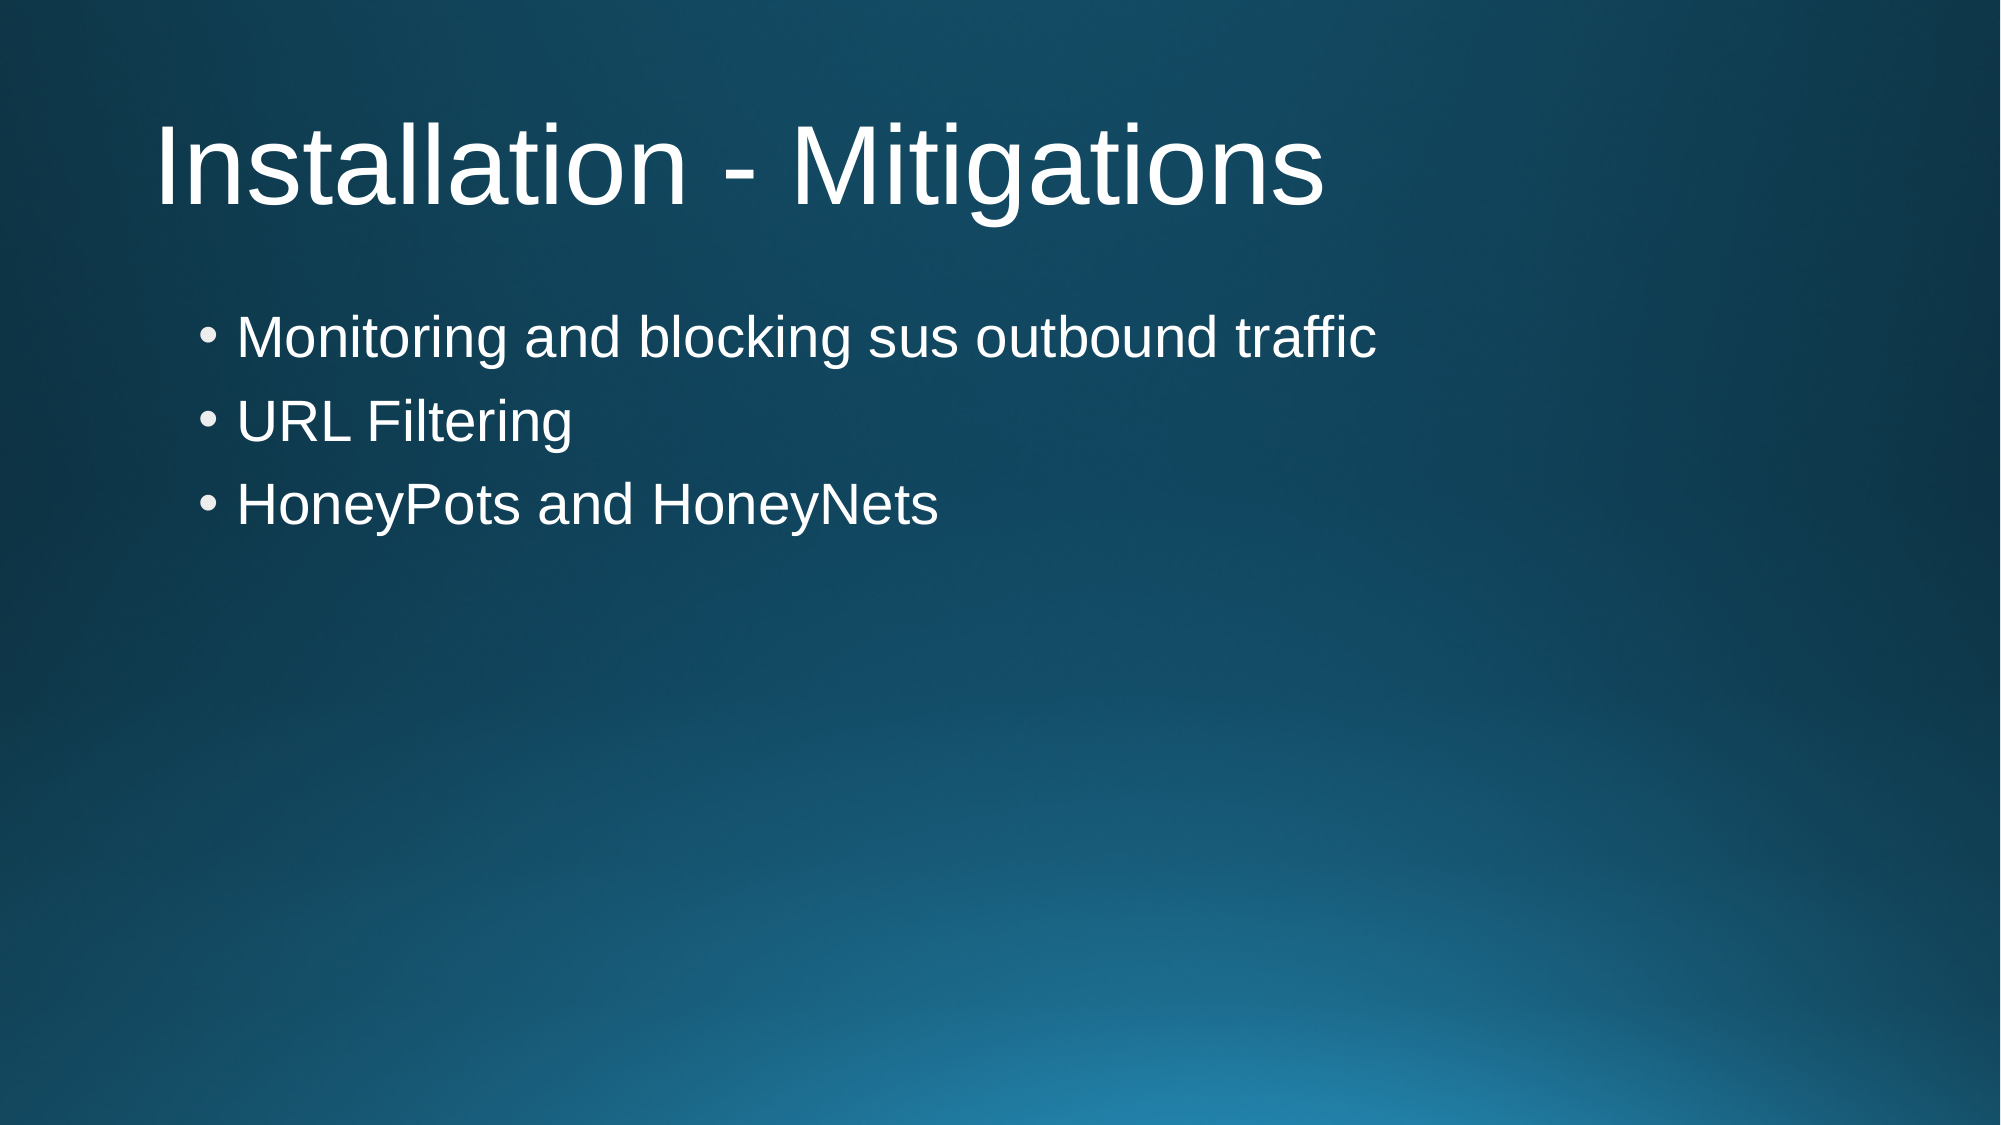

# Installation - Mitigations
Monitoring and blocking sus outbound traffic
URL Filtering
HoneyPots and HoneyNets